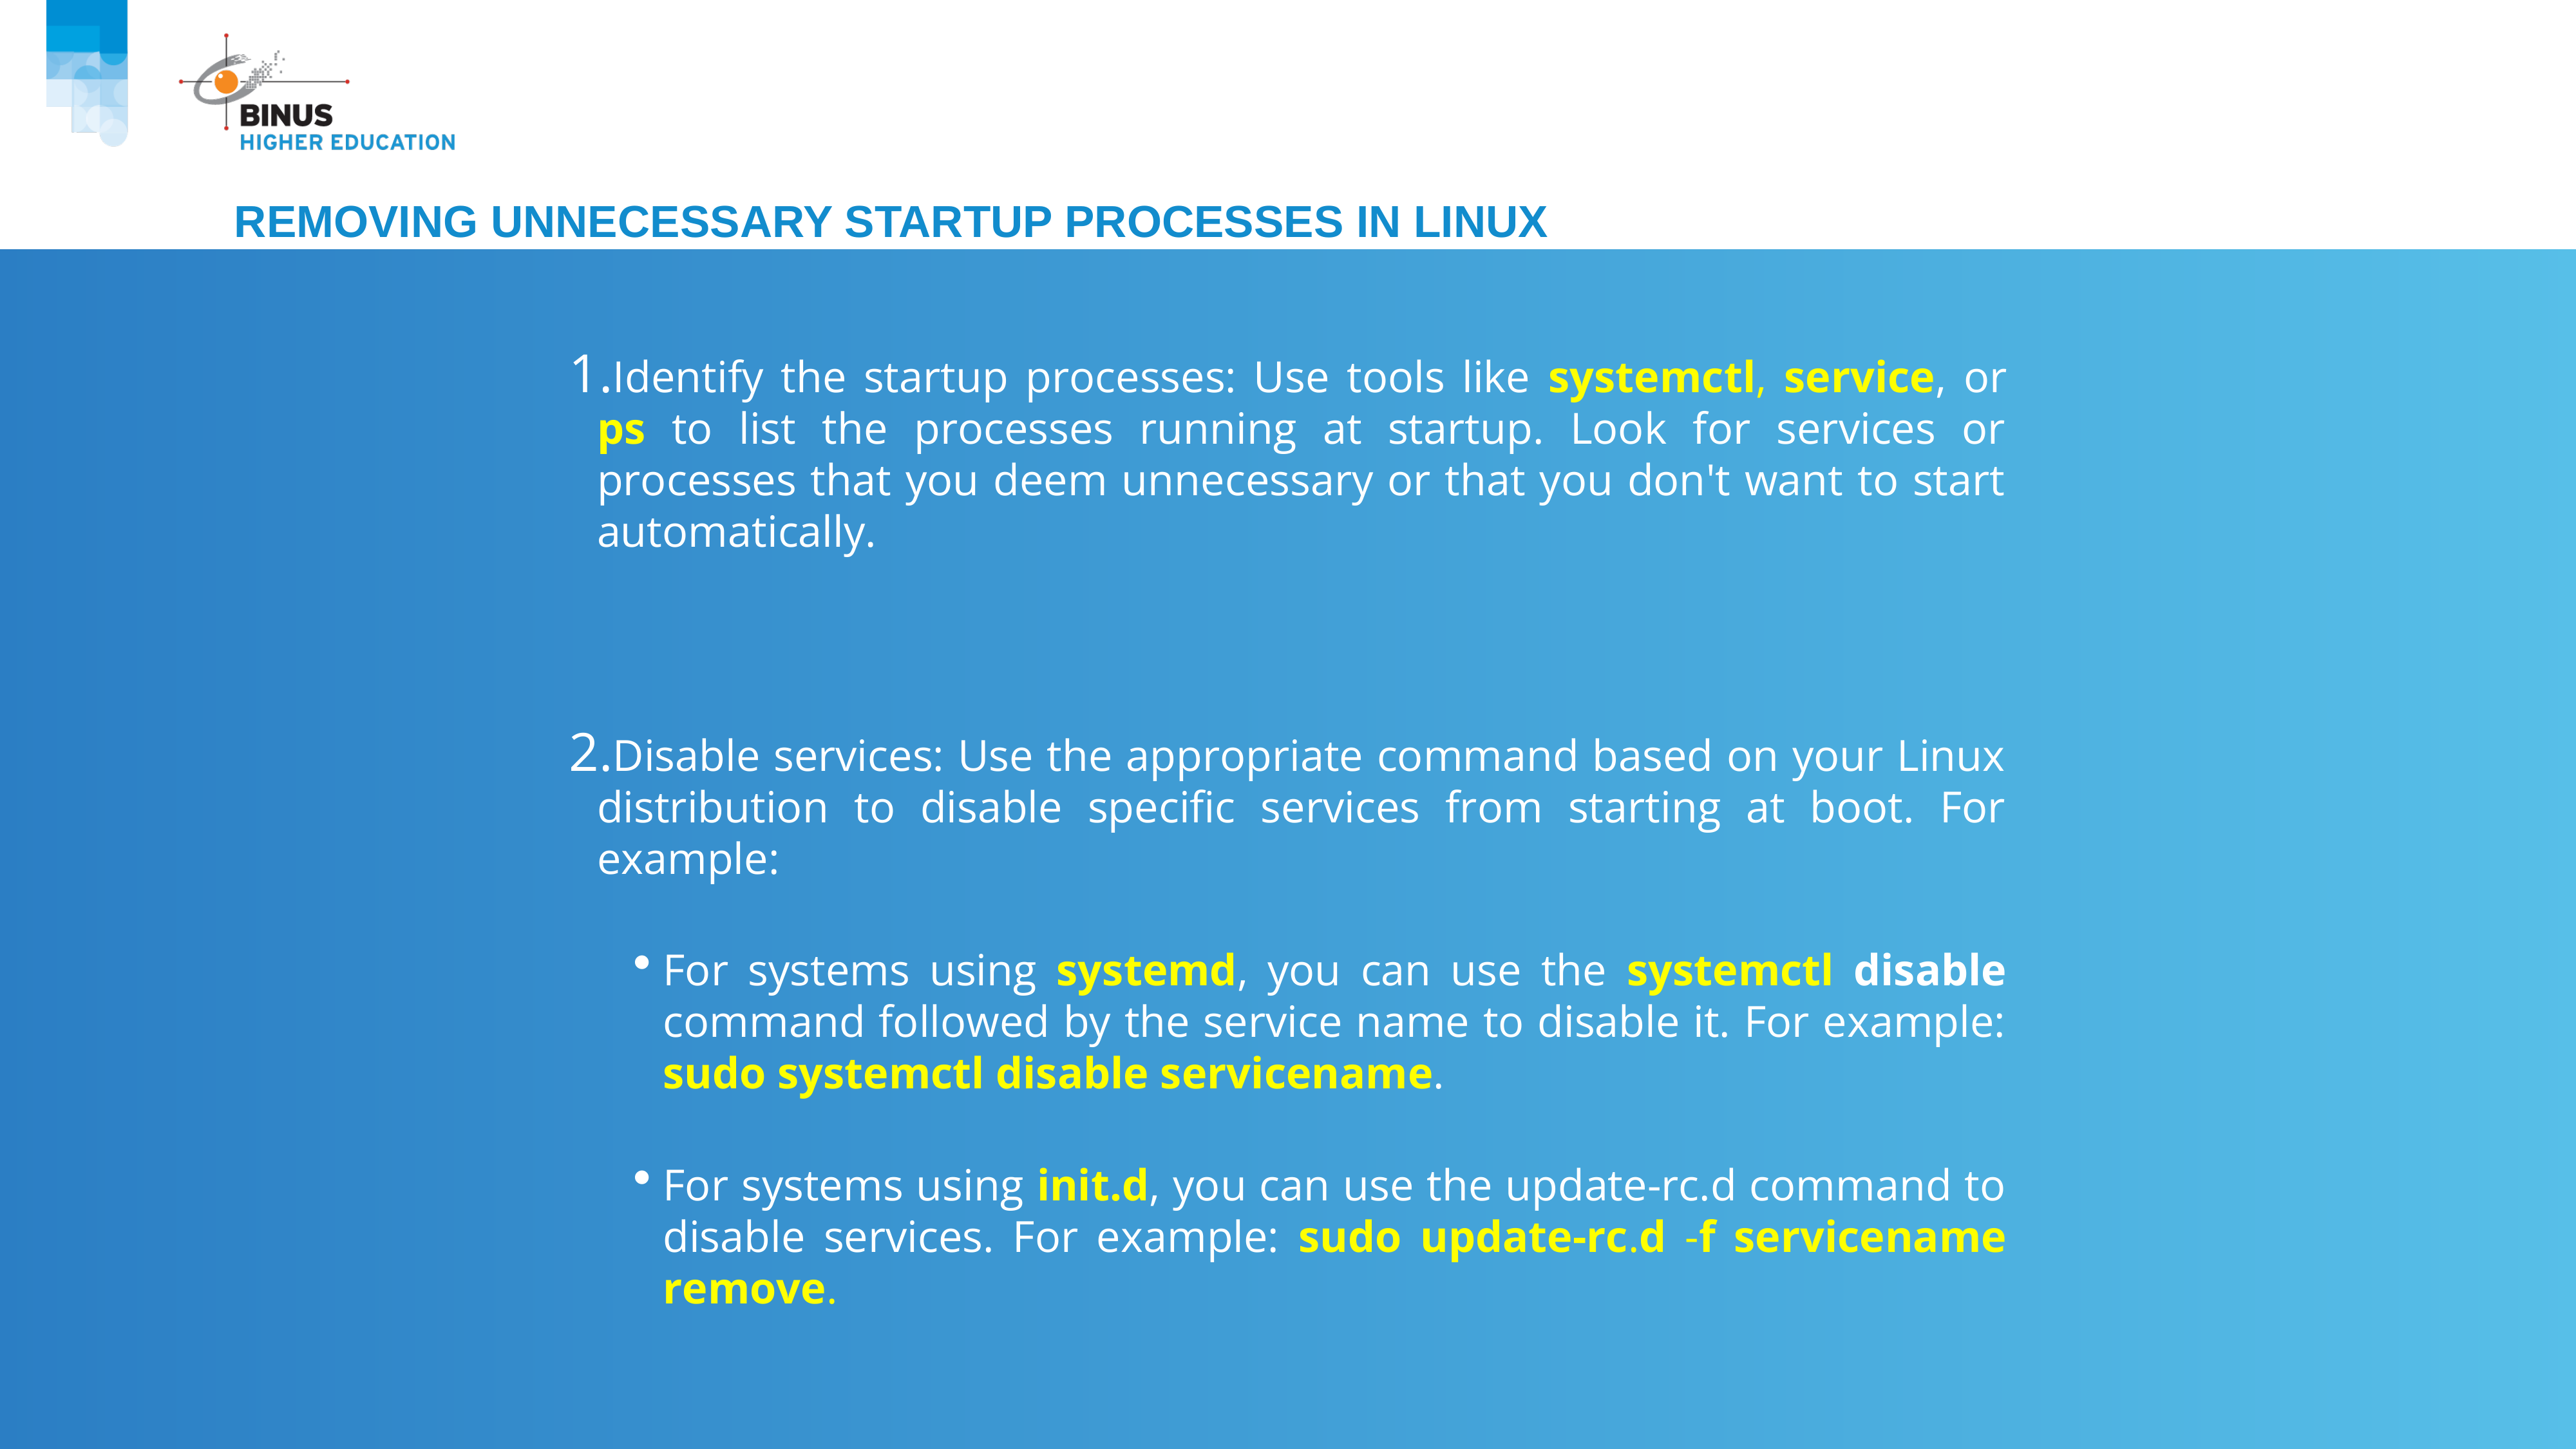

# Removing Unnecessary Startup Processes in Linux

Identify the startup processes: Use tools like systemctl, service, or ps to list the processes running at startup. Look for services or processes that you deem unnecessary or that you don't want to start automatically.

Disable services: Use the appropriate command based on your Linux distribution to disable specific services from starting at boot. For example:
For systems using systemd, you can use the systemctl disable command followed by the service name to disable it. For example: sudo systemctl disable servicename.
For systems using init.d, you can use the update-rc.d command to disable services. For example: sudo update-rc.d -f servicename remove.